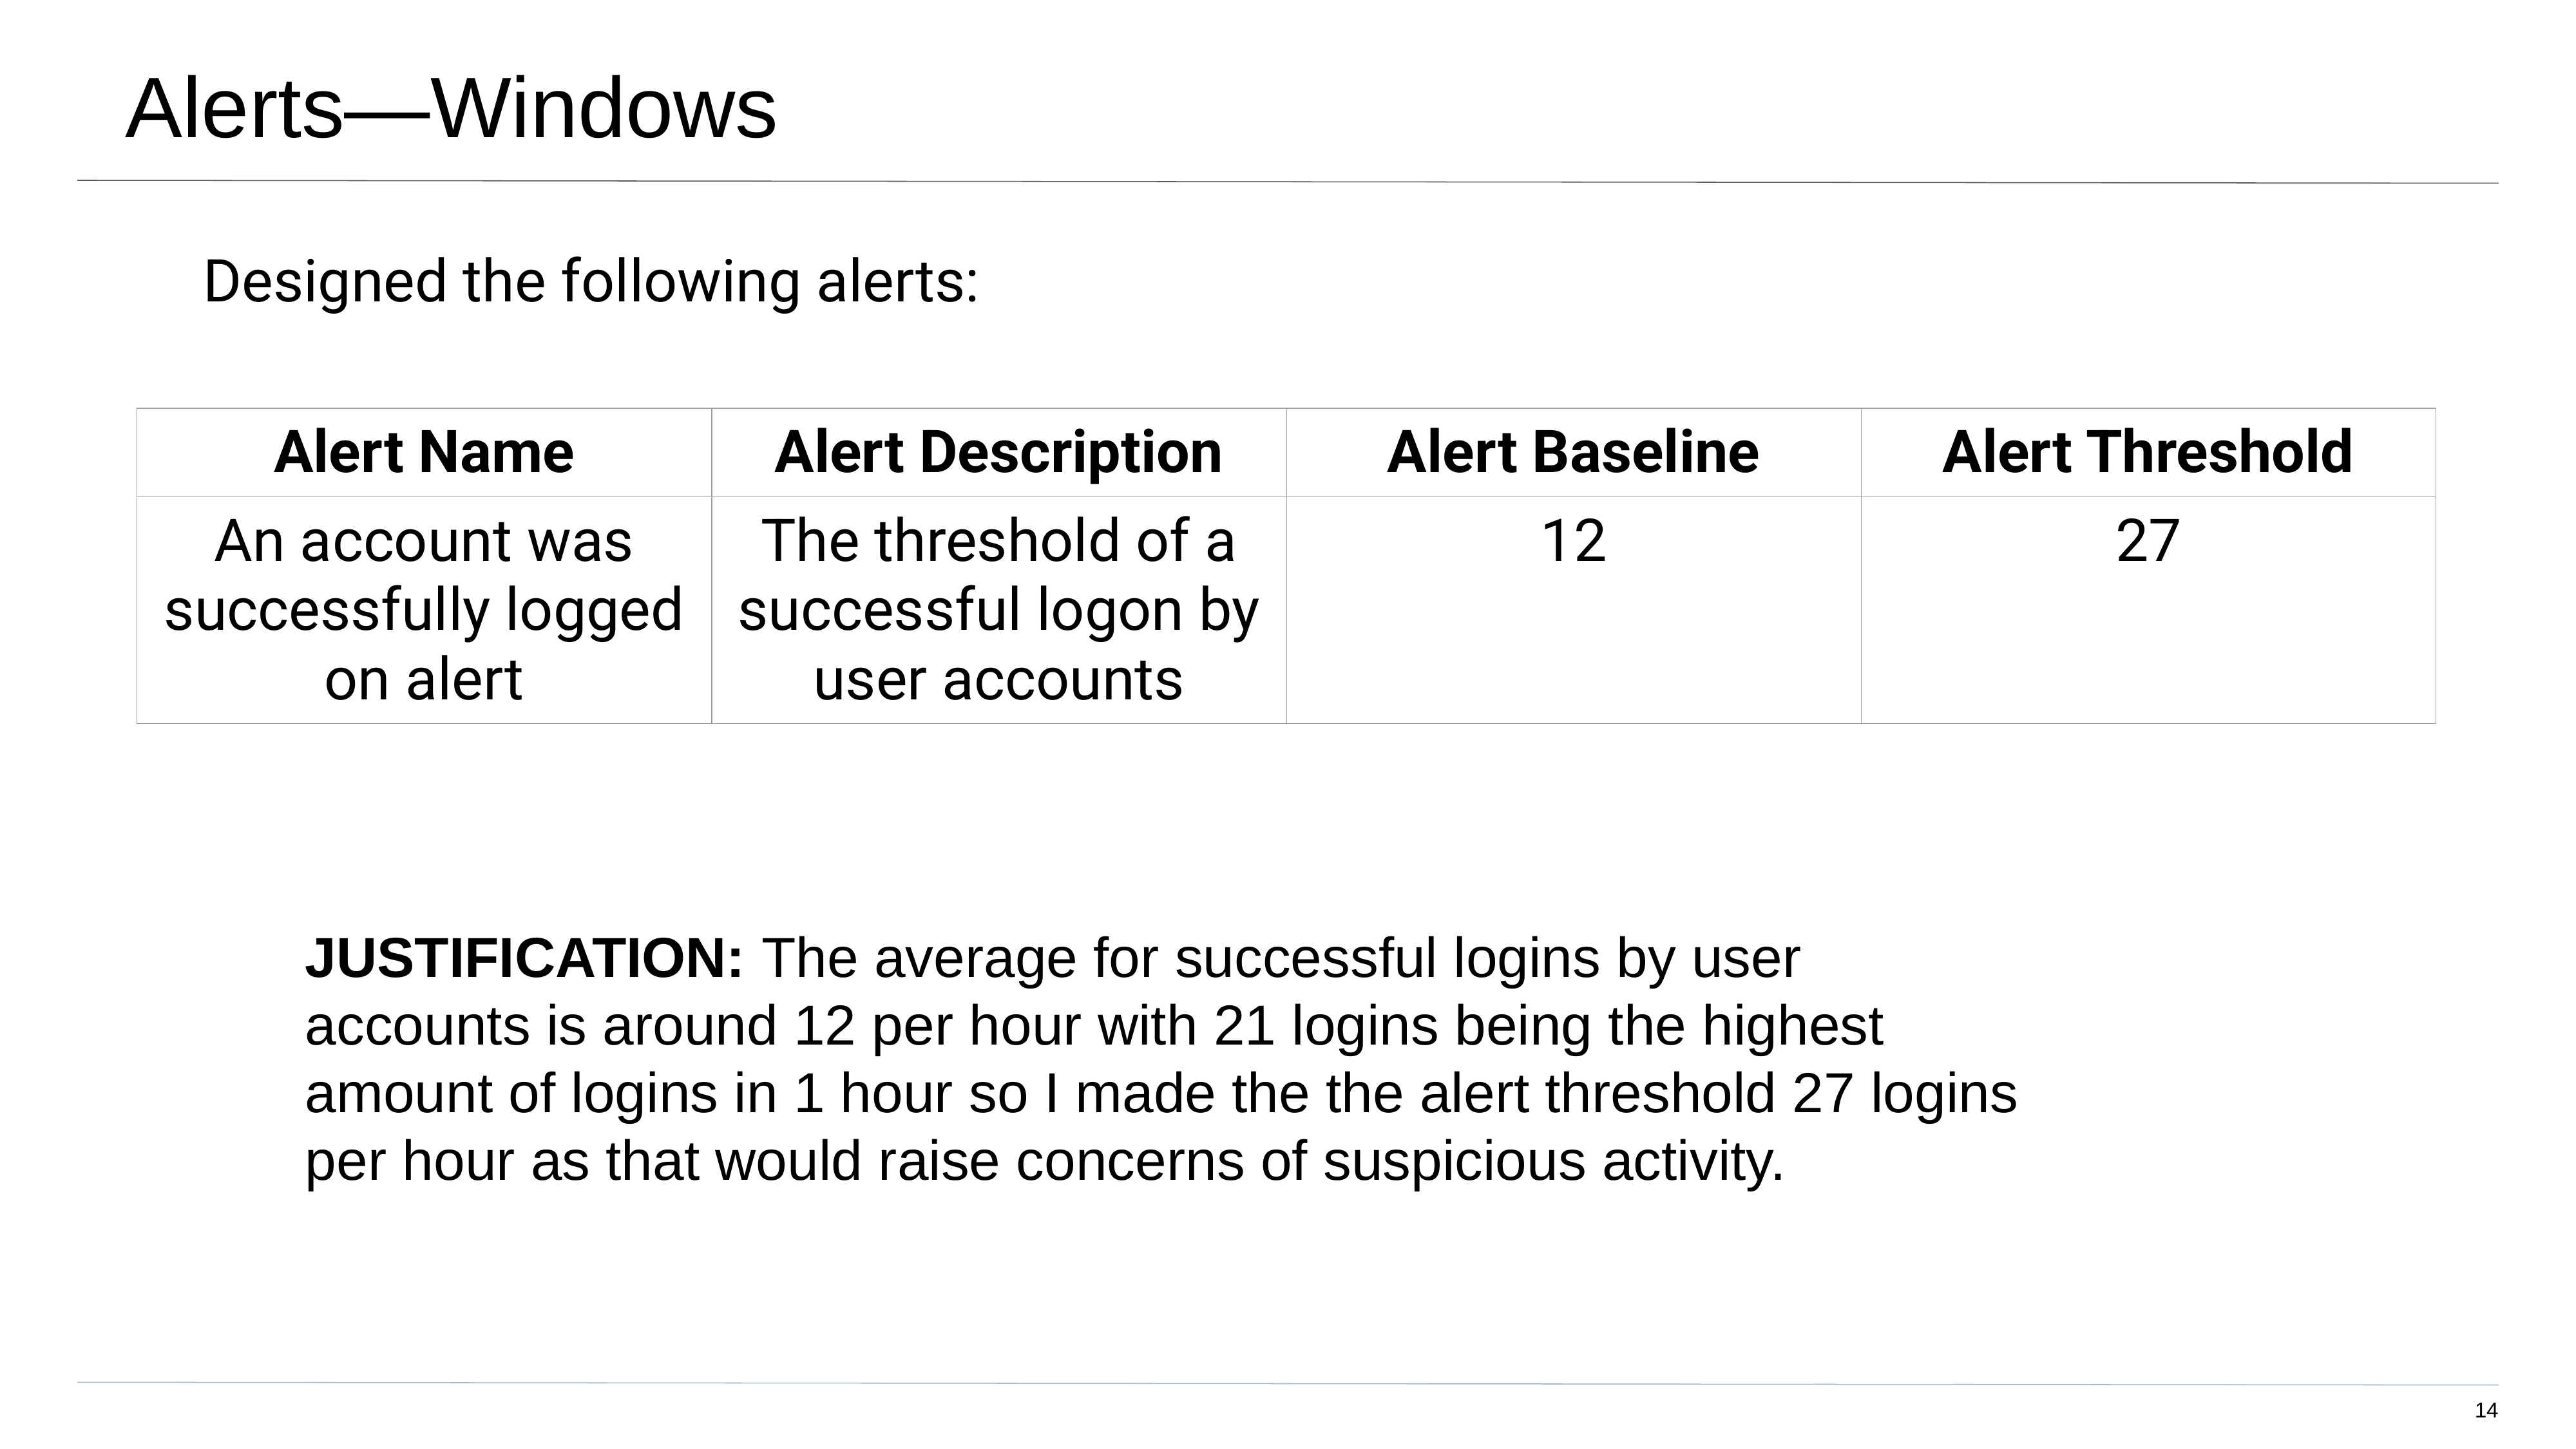

# Alerts—Windows
Designed the following alerts:

| Alert Name | Alert Description | Alert Baseline | Alert Threshold |
| --- | --- | --- | --- |
| An account was successfully logged on alert | The threshold of a successful logon by user accounts | 12 | 27 |
JUSTIFICATION: The average for successful logins by user accounts is around 12 per hour with 21 logins being the highest amount of logins in 1 hour so I made the the alert threshold 27 logins per hour as that would raise concerns of suspicious activity.
14